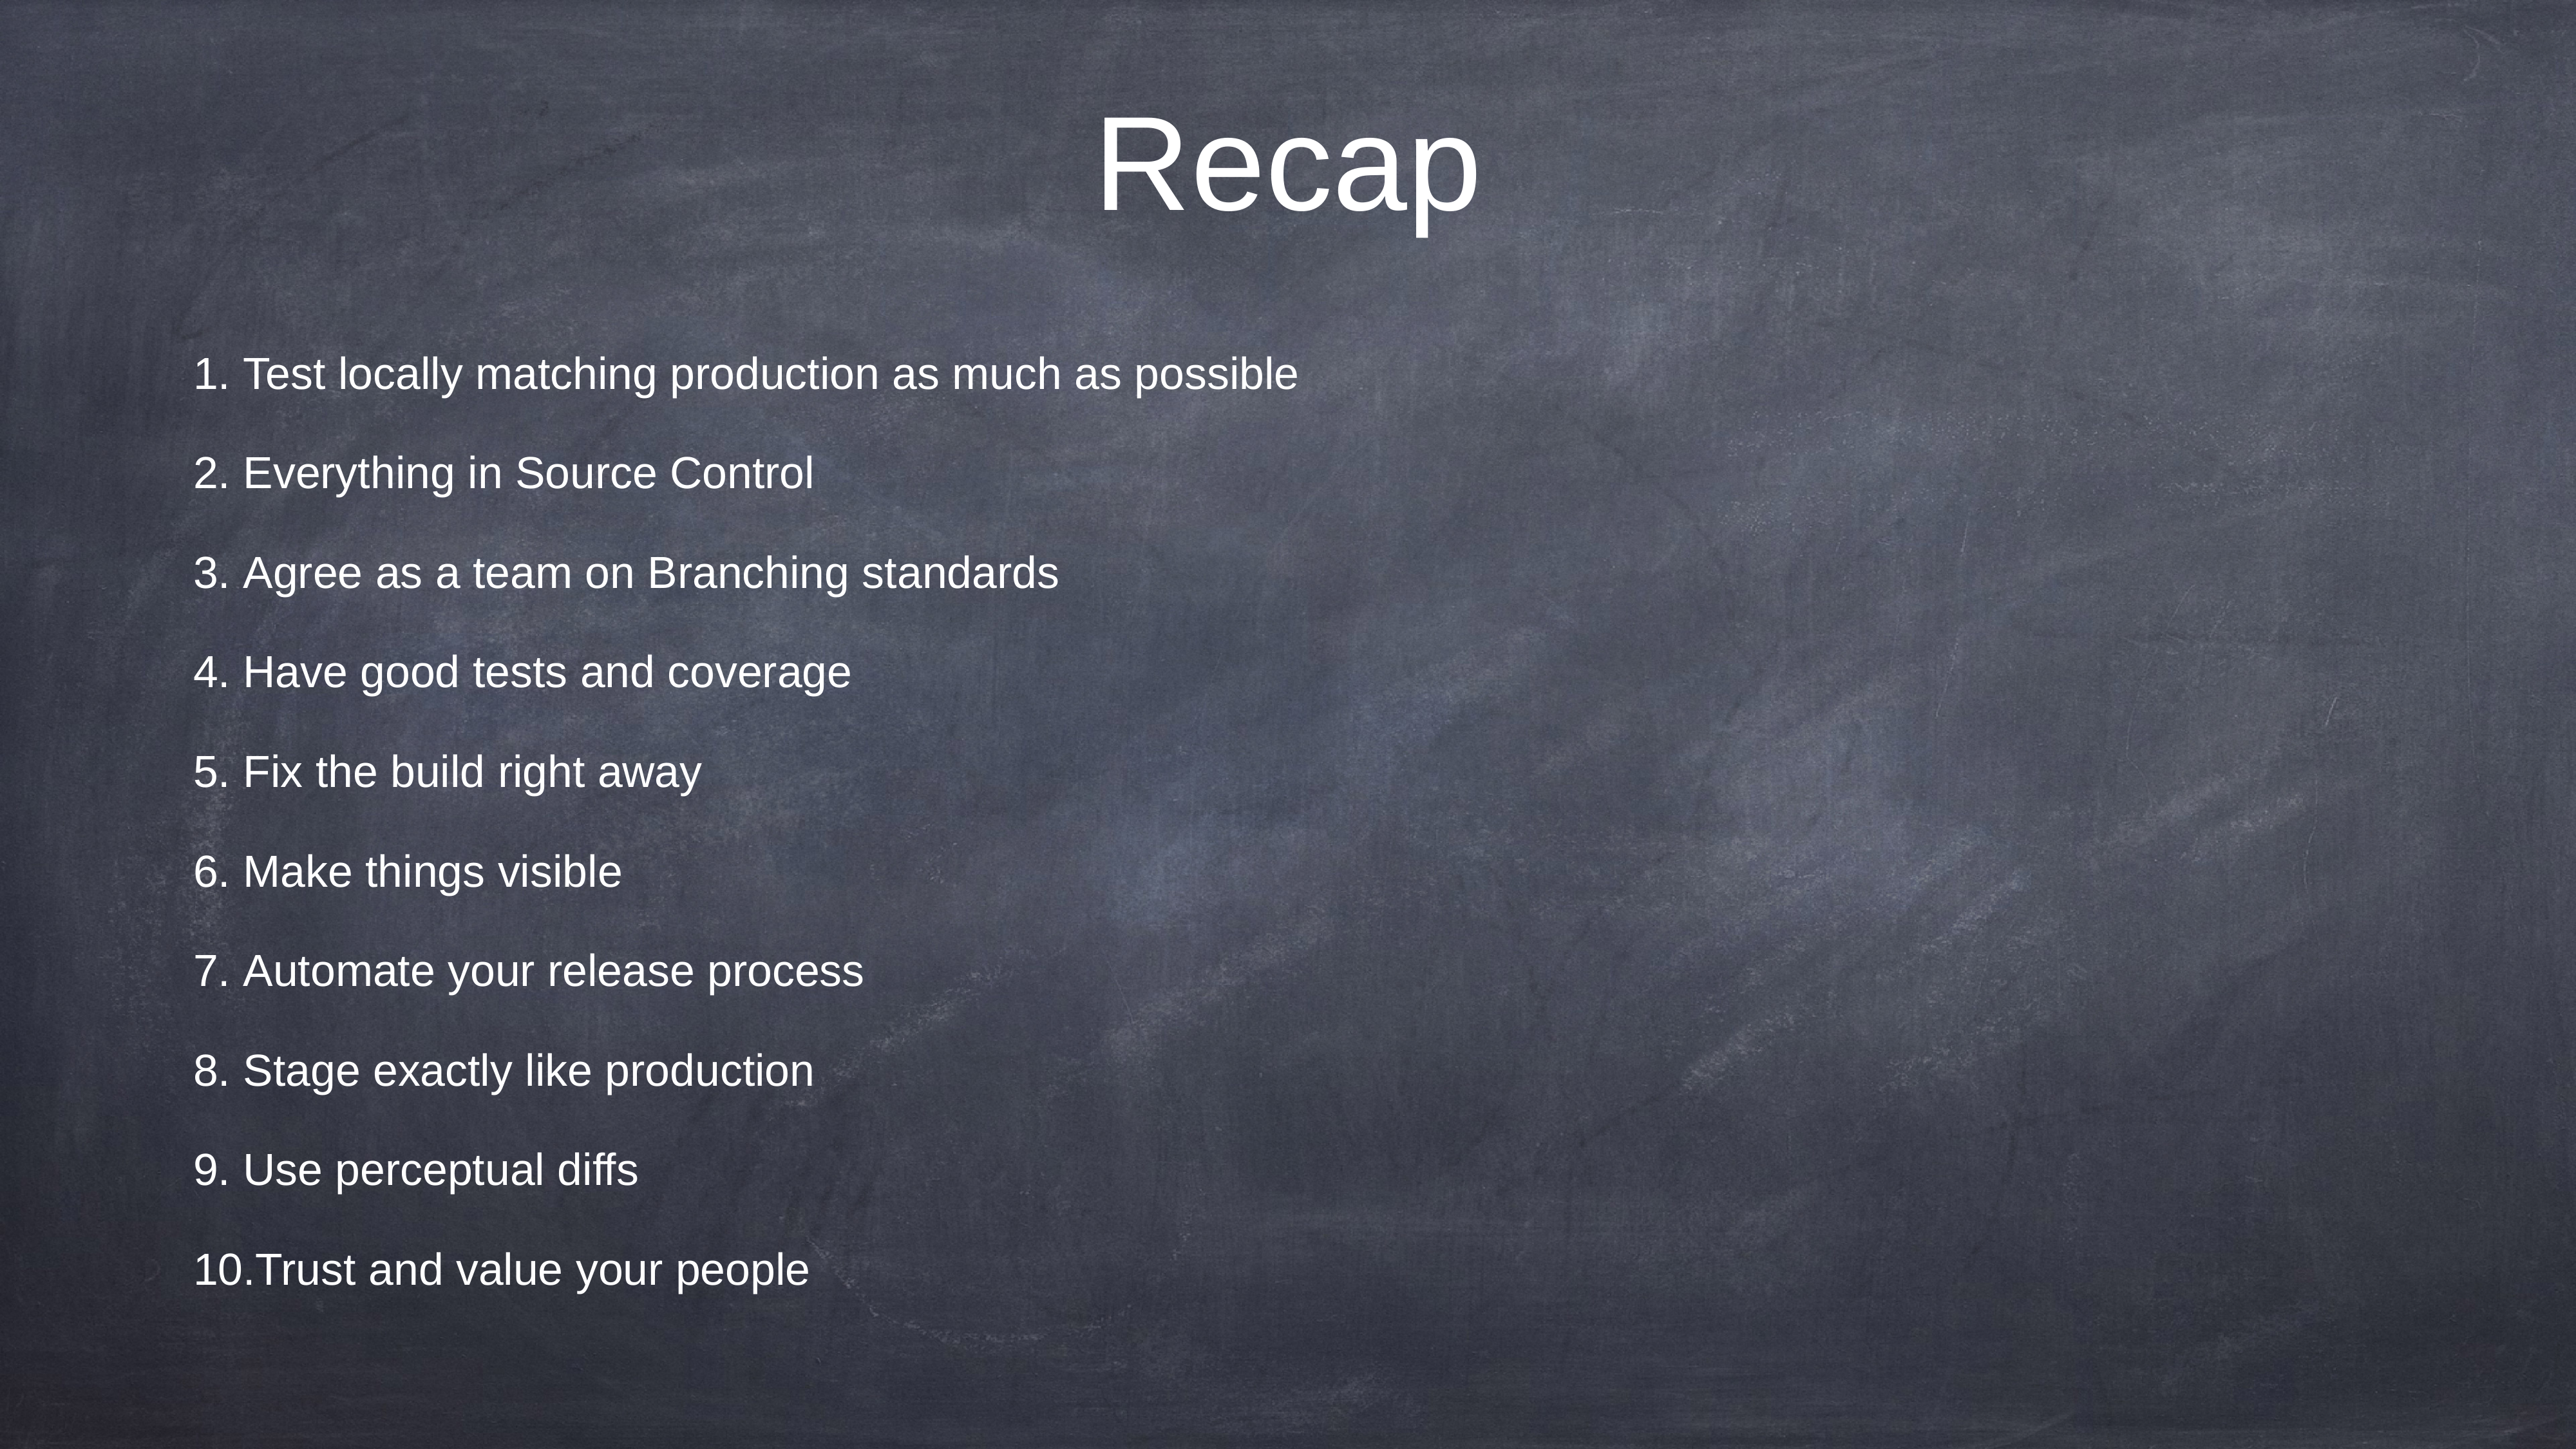

# Recap
 Test locally matching production as much as possible
 Everything in Source Control
 Agree as a team on Branching standards
 Have good tests and coverage
 Fix the build right away
 Make things visible
 Automate your release process
 Stage exactly like production
 Use perceptual diffs
Trust and value your people